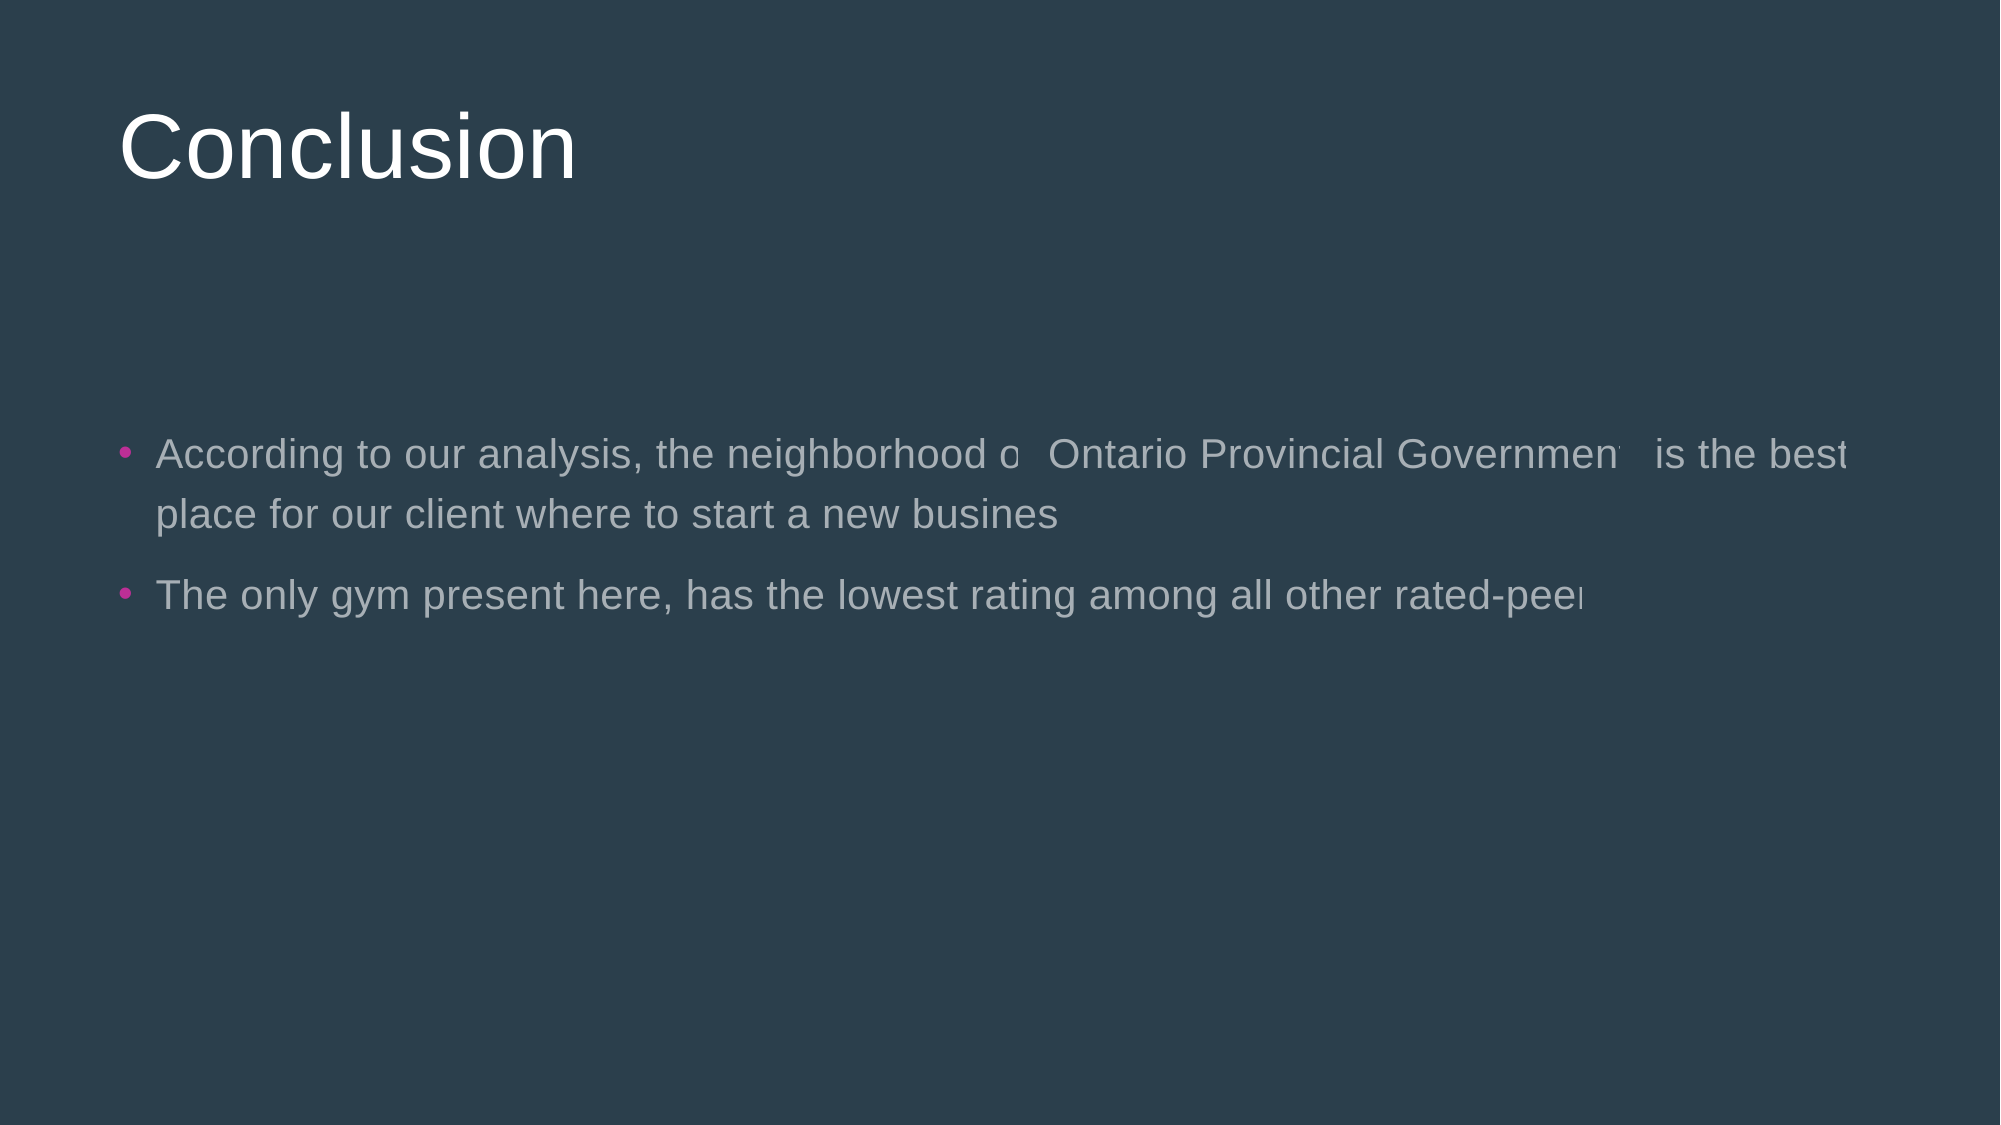

# Conclusion
According to our analysis, the neighborhood of Ontario Provincial Government  is the best place for our client where to start a new business
The only gym present here, has the lowest rating among all other rated-peers